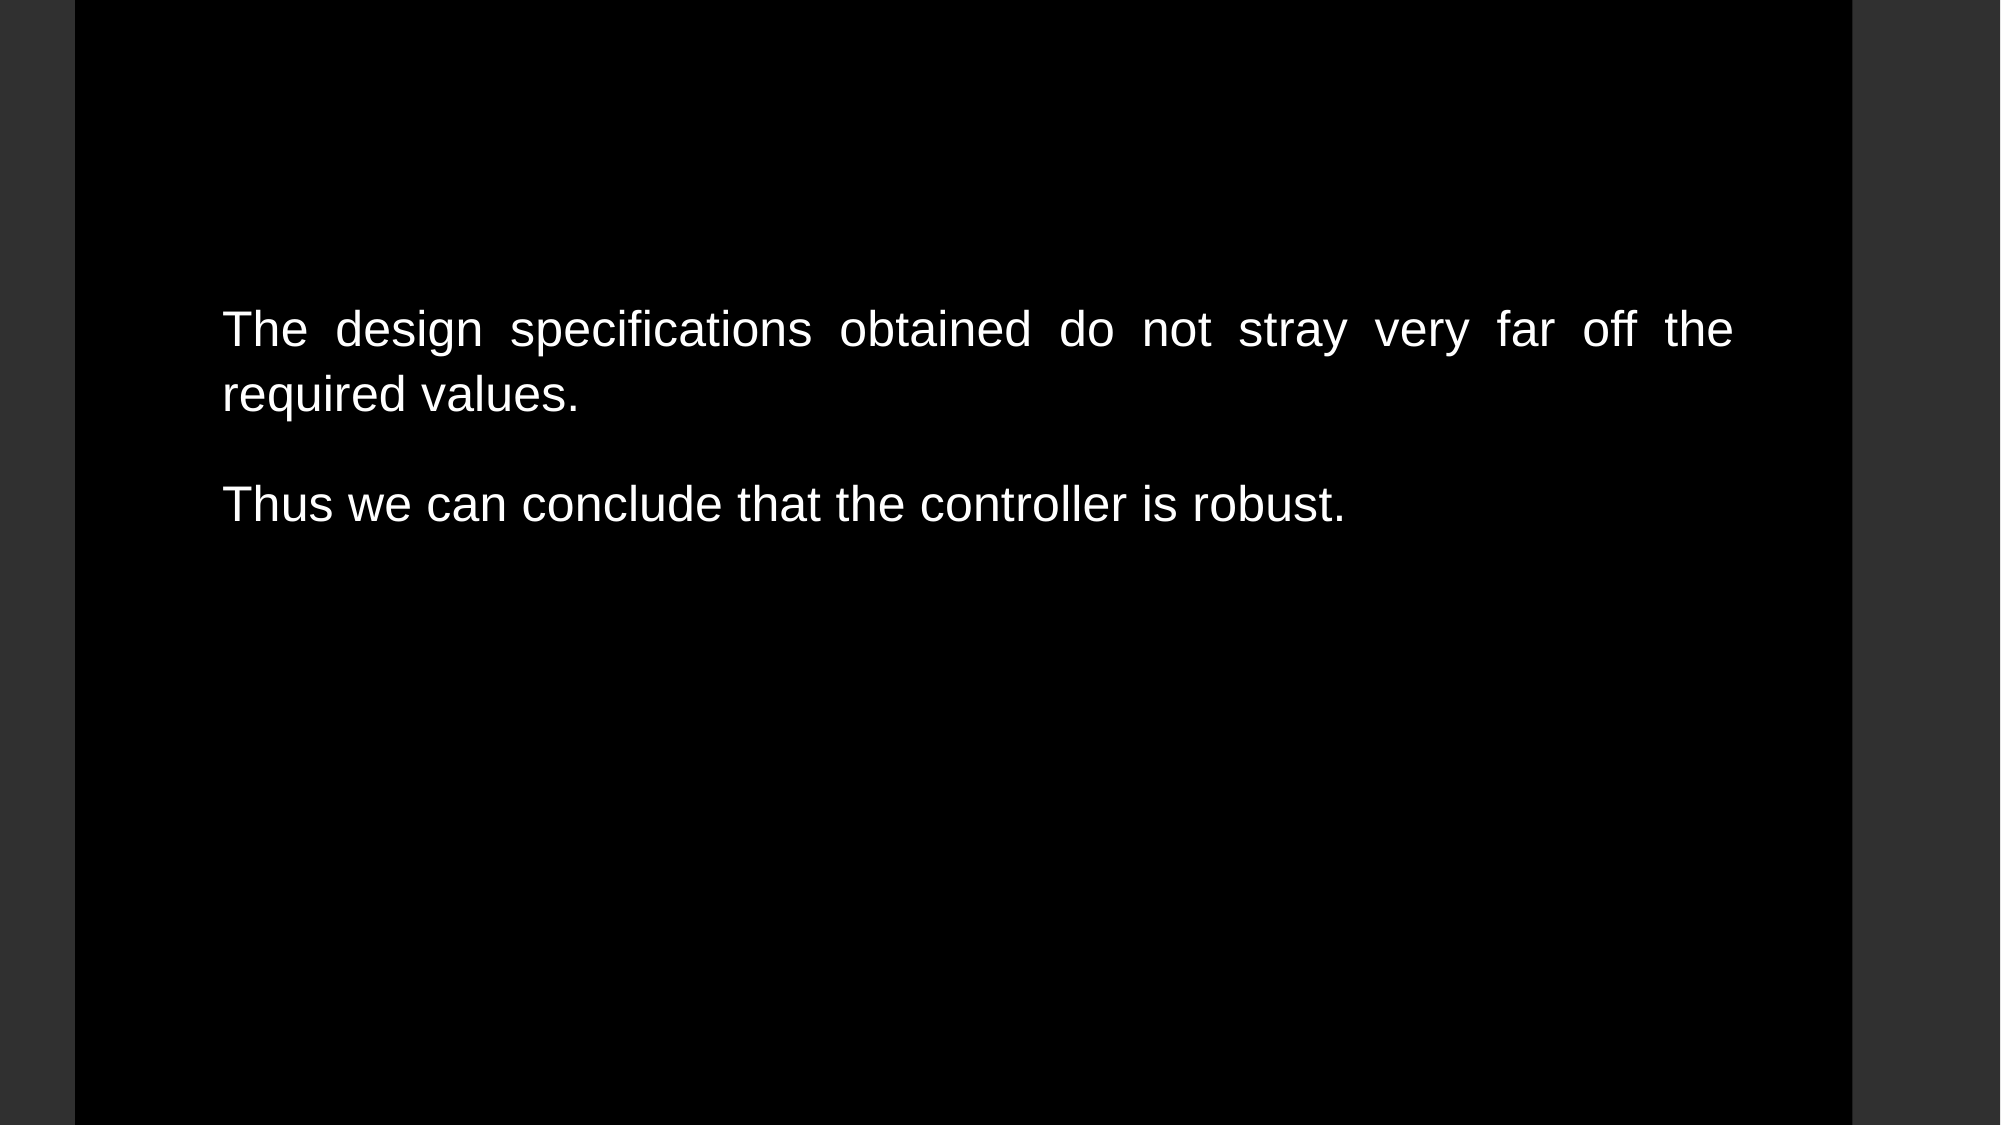

The design specifications obtained do not stray very far off the required values.
Thus we can conclude that the controller is robust.